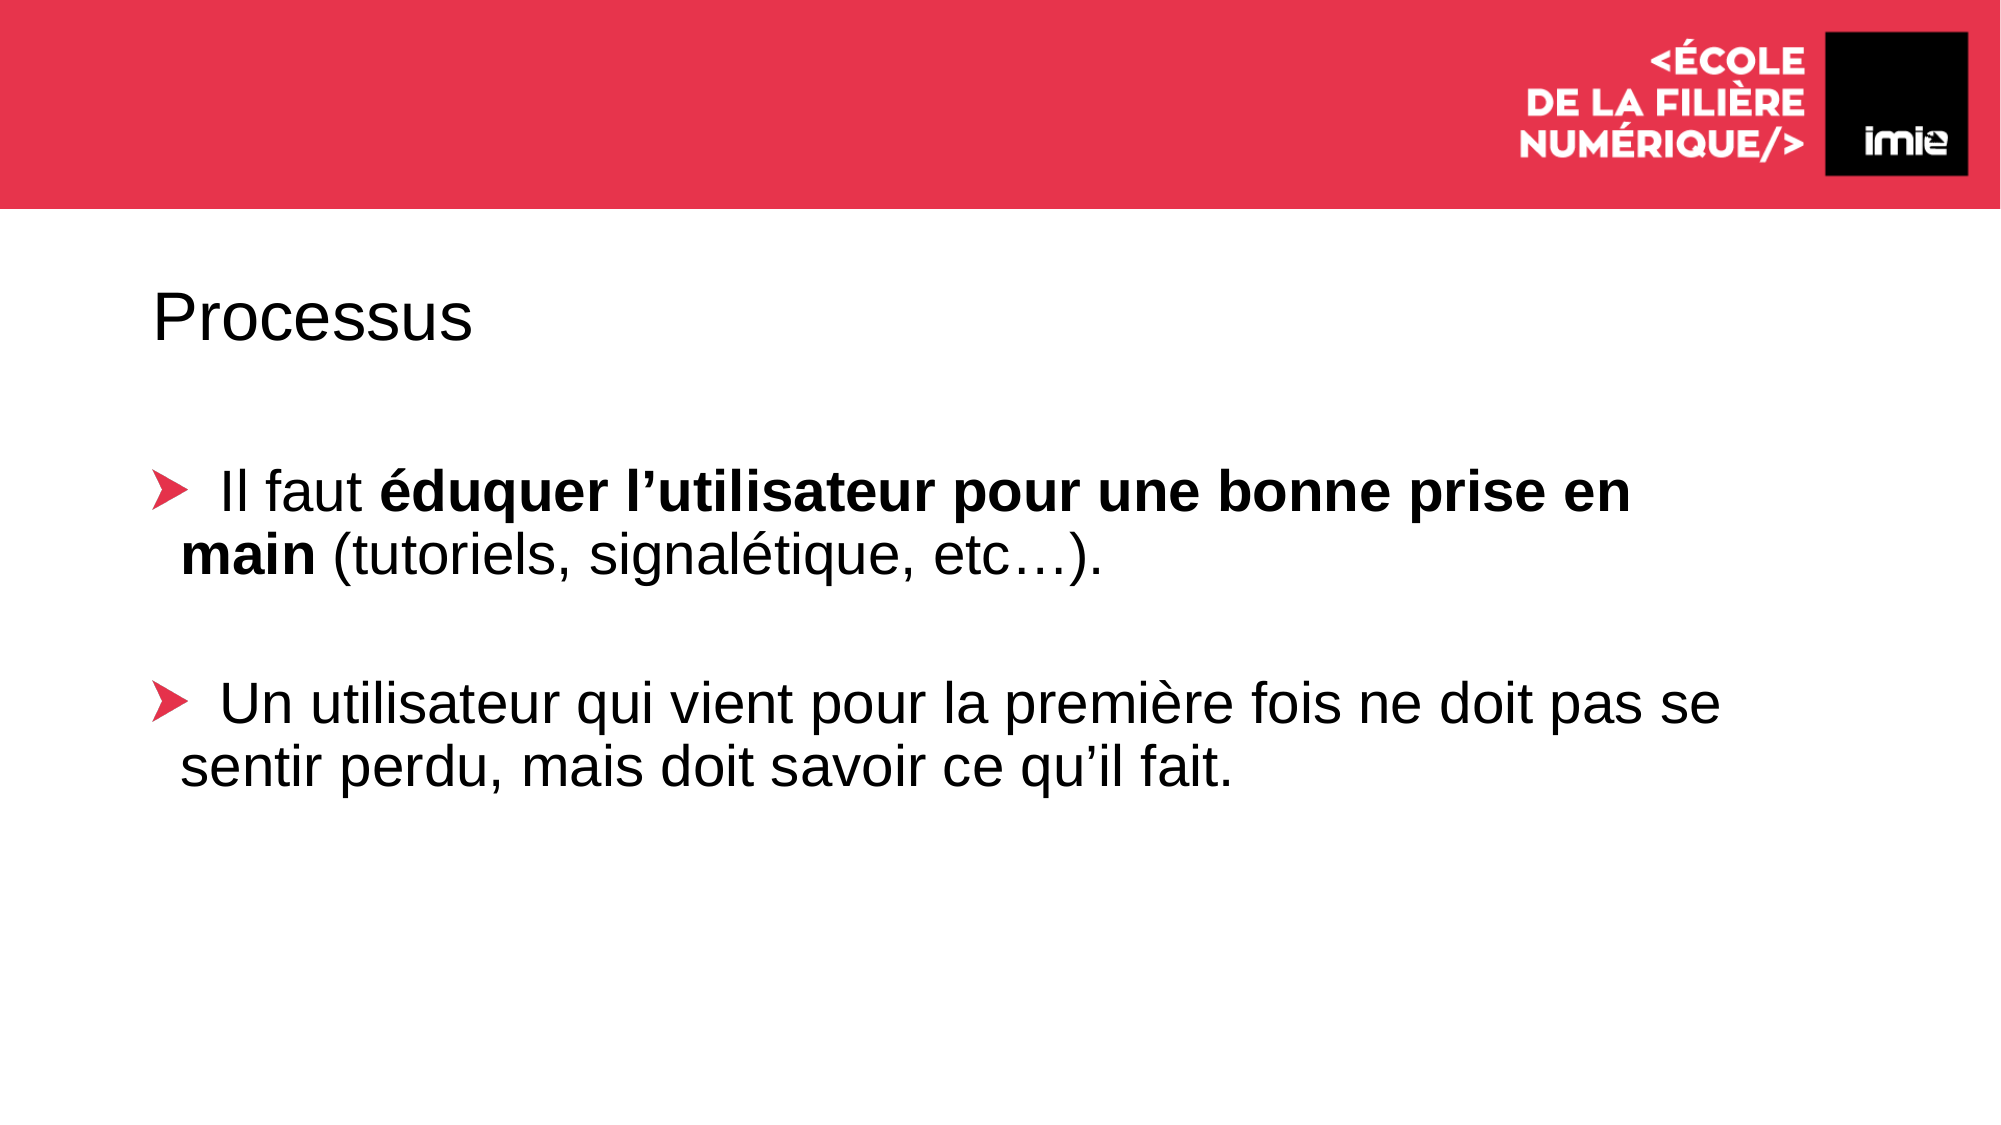

# Processus
  Il faut éduquer l’utilisateur pour une bonne prise en main (tutoriels, signalétique, etc…).
  Un utilisateur qui vient pour la première fois ne doit pas se sentir perdu, mais doit savoir ce qu’il fait.